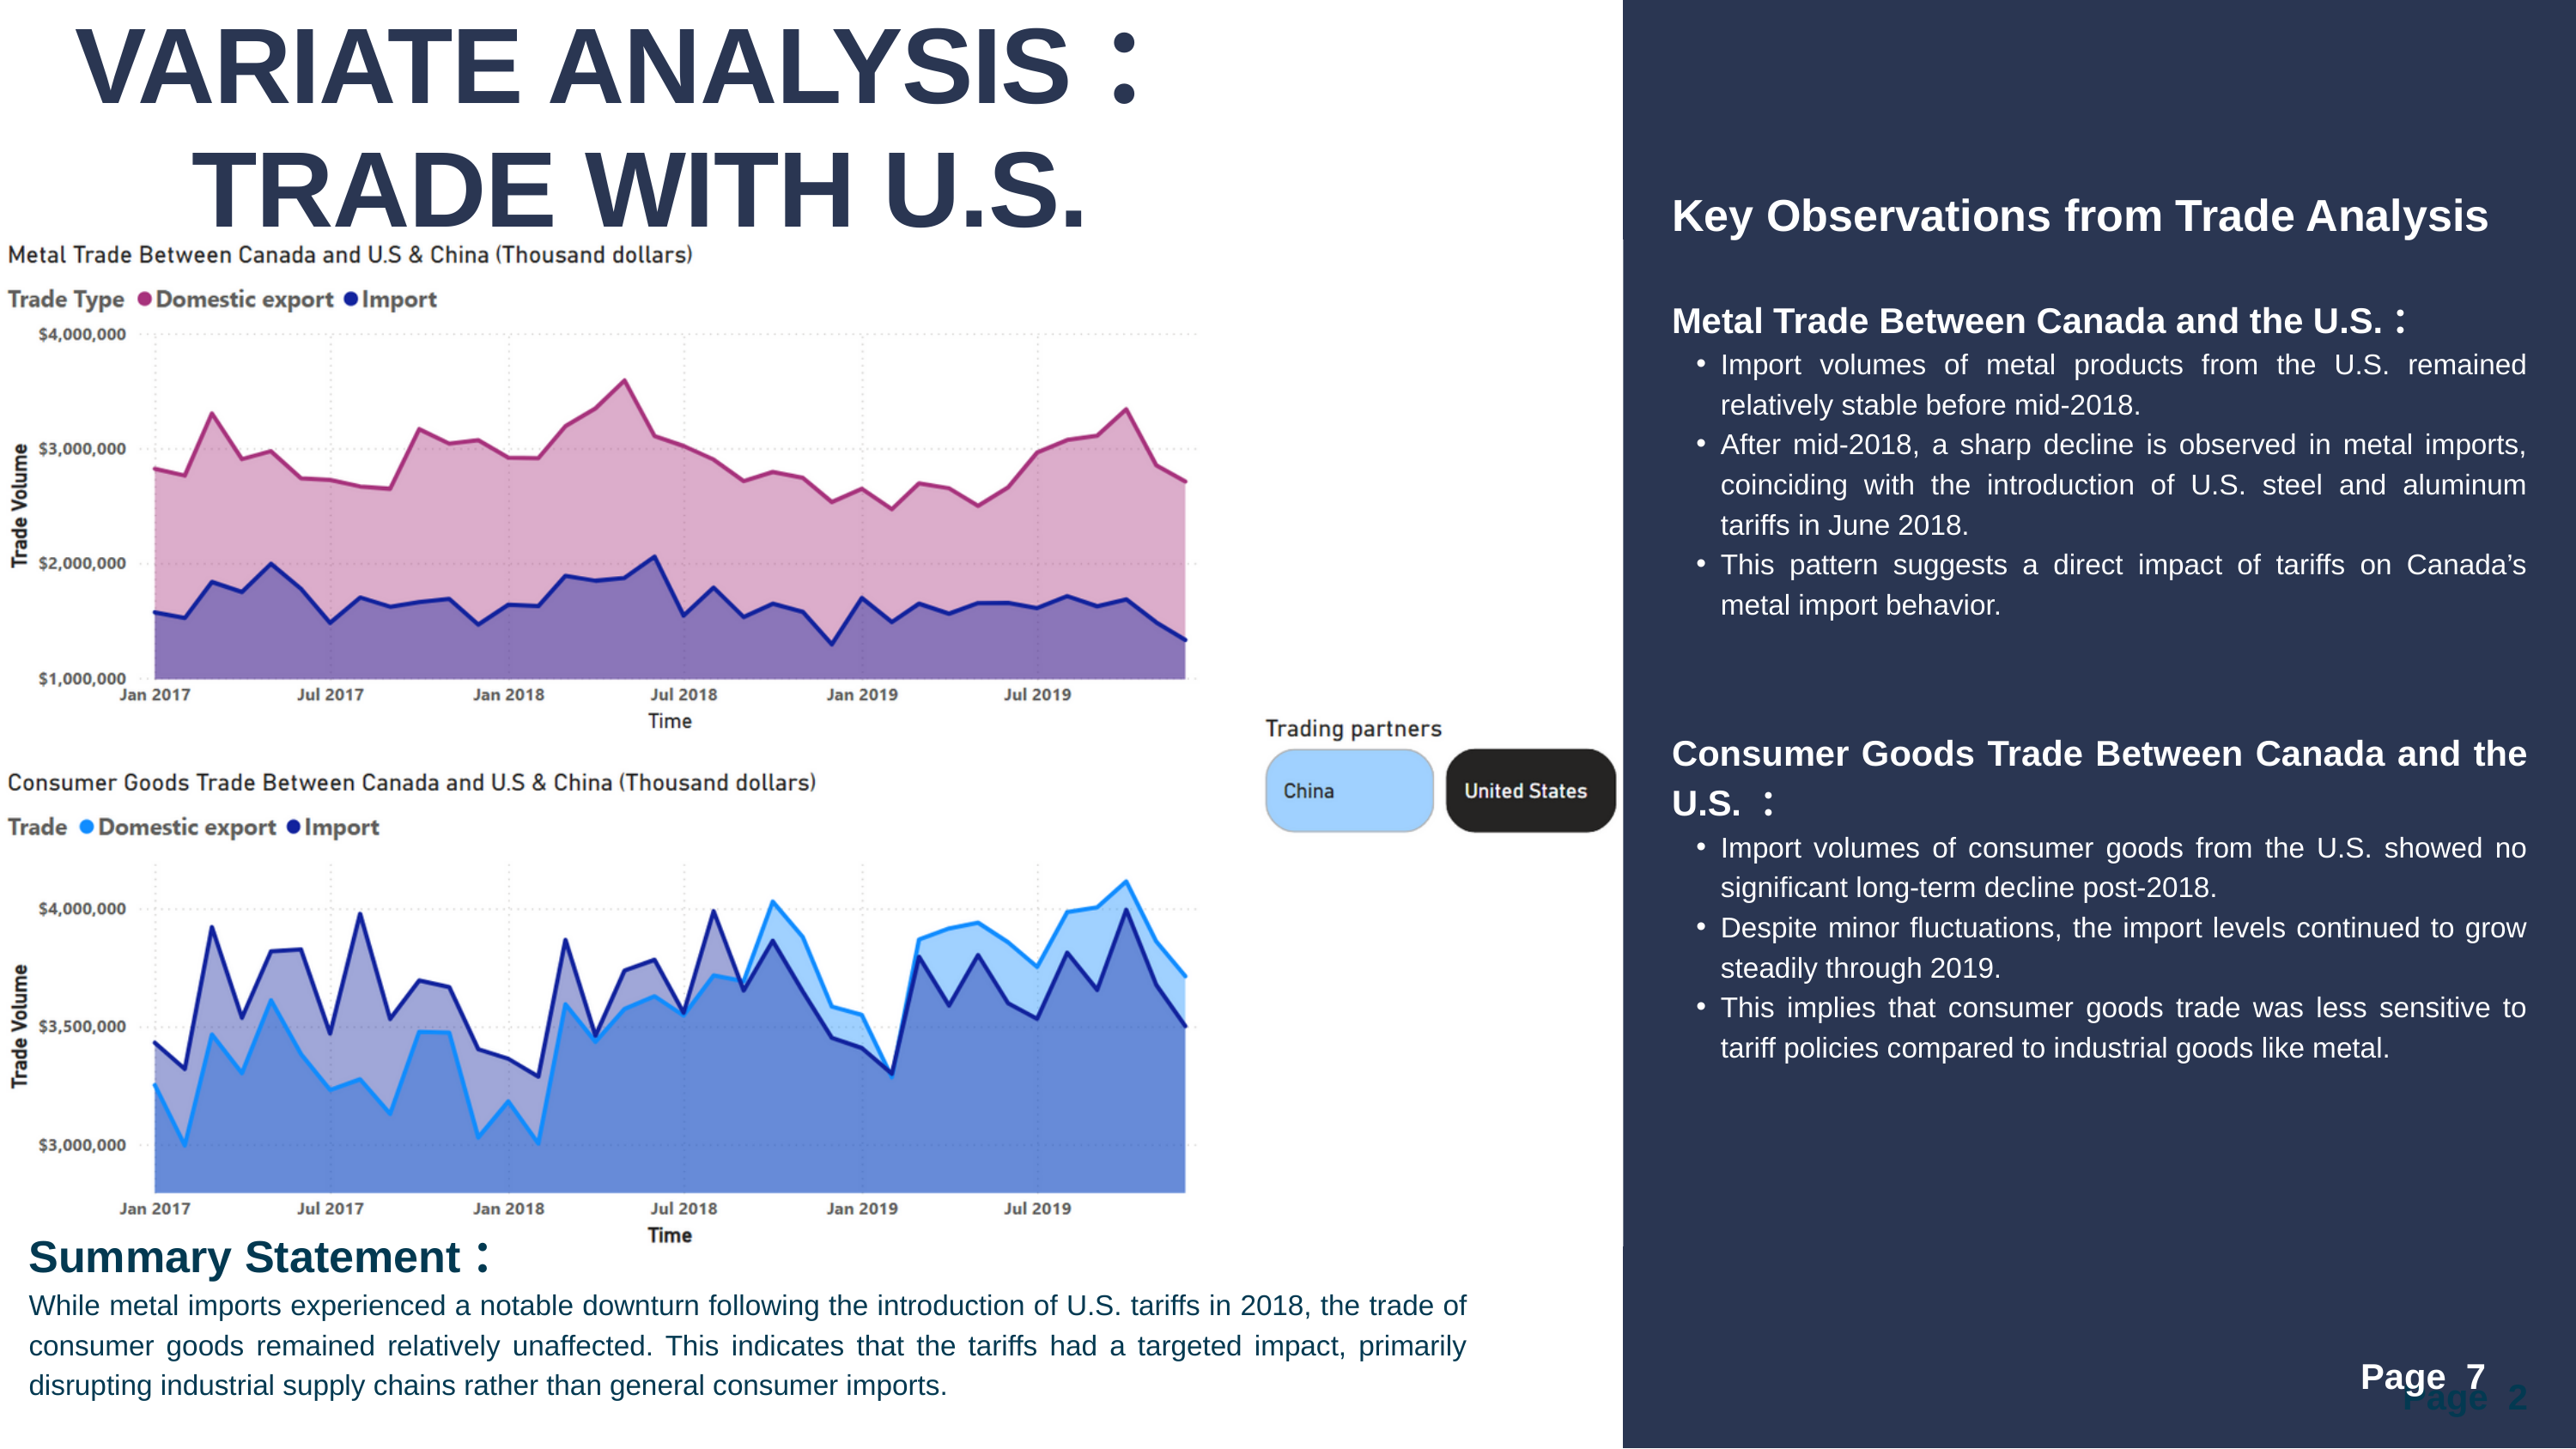

VARIATE ANALYSIS：
TRADE WITH U.S.

Key Observations from Trade Analysis

Metal Trade Between Canada and the U.S.：
Import volumes of metal products from the U.S. remained relatively stable before mid-2018.
After mid-2018, a sharp decline is observed in metal imports, coinciding with the introduction of U.S. steel and aluminum tariffs in June 2018.
This pattern suggests a direct impact of tariffs on Canada’s metal import behavior.

Consumer Goods Trade Between Canada and the U.S. ：
Import volumes of consumer goods from the U.S. showed no significant long-term decline post-2018.
Despite minor fluctuations, the import levels continued to grow steadily through 2019.
This implies that consumer goods trade was less sensitive to tariff policies compared to industrial goods like metal.

Summary Statement：
While metal imports experienced a notable downturn following the introduction of U.S. tariffs in 2018, the trade of consumer goods remained relatively unaffected. This indicates that the tariffs had a targeted impact, primarily disrupting industrial supply chains rather than general consumer imports.
Page  7
Page  2